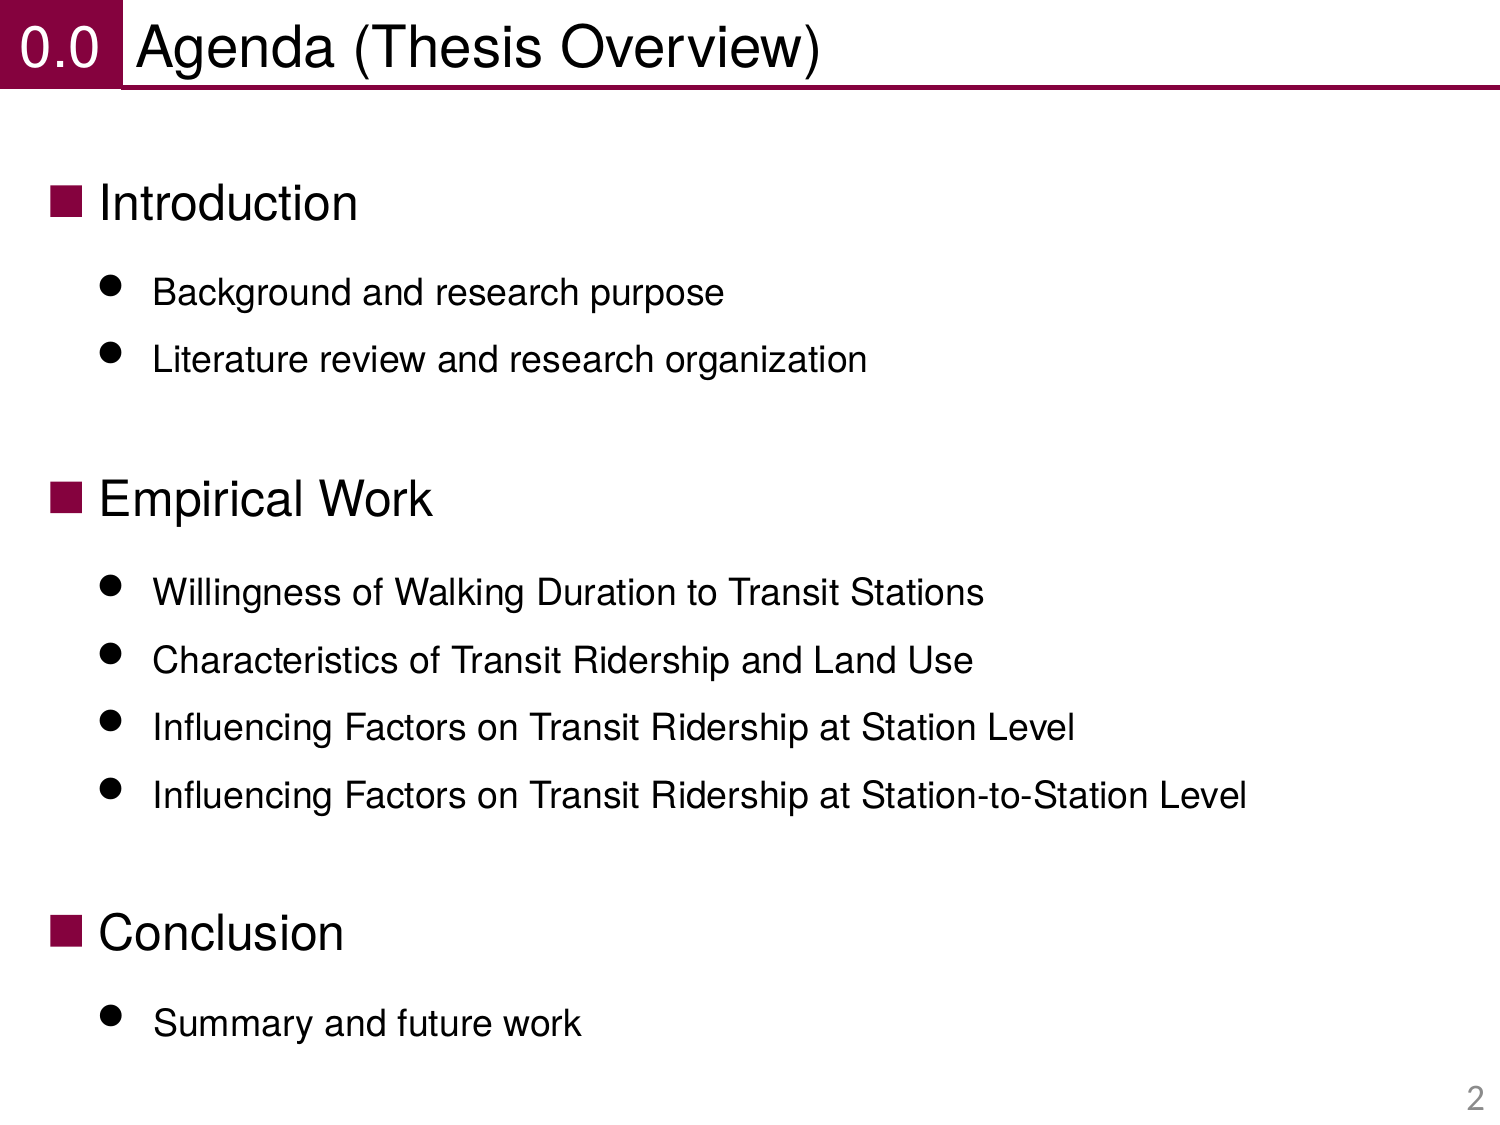

0.0
Agenda (Thesis Overview)
Introduction

Background and research purpose
Literature review and research organization
Empirical Work

Willingness of Walking Duration to Transit Stations
Characteristics of Transit Ridership and Land Use
Influencing Factors on Transit Ridership at Station Level
Influencing Factors on Transit Ridership at Station-to-Station Level
Conclusion

Summary and future work
2